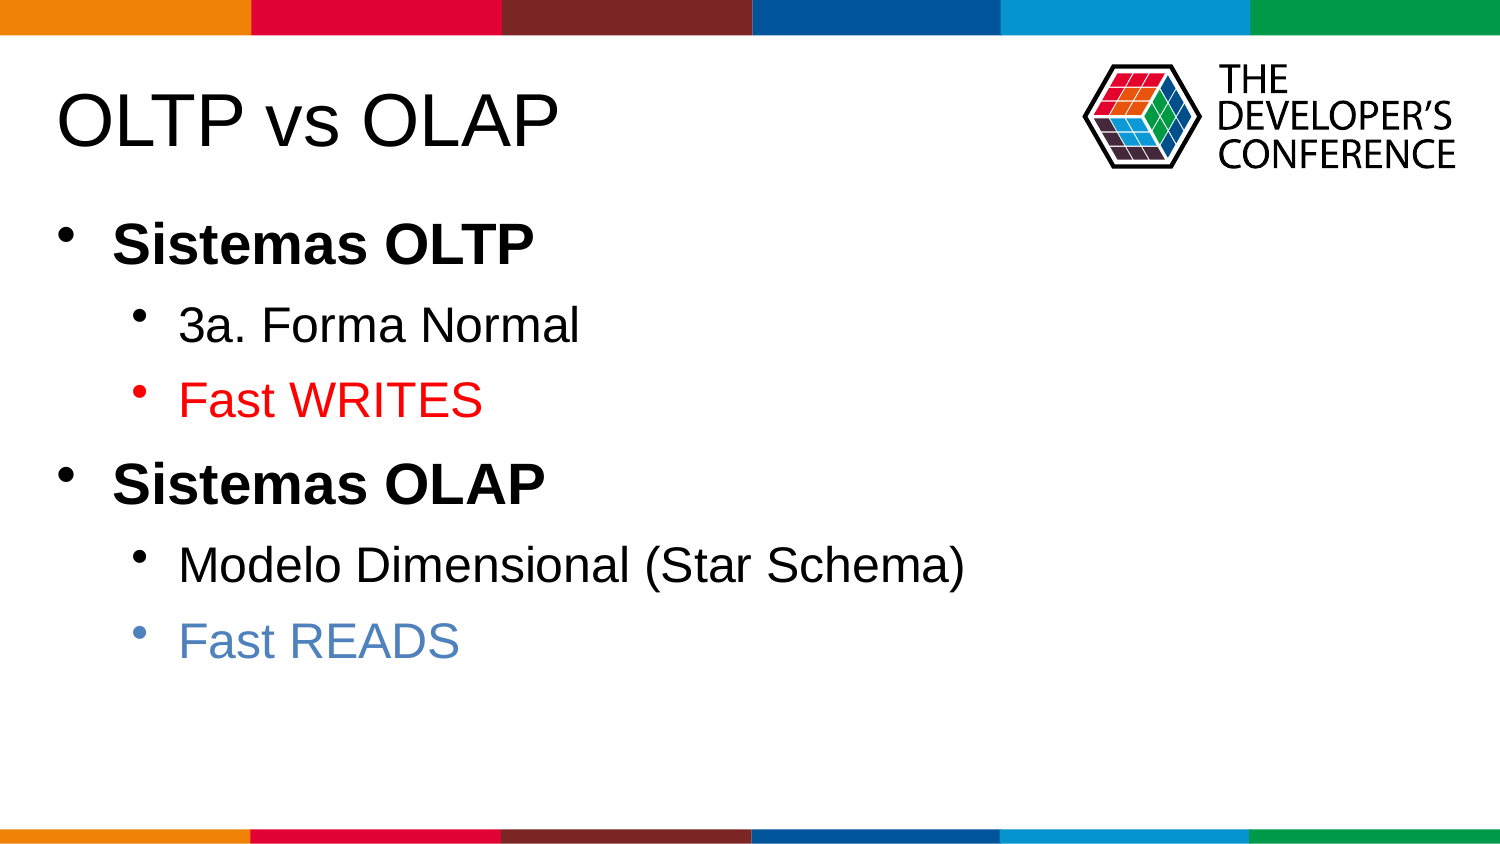

# OLTP vs OLAP
Sistemas OLTP
3a. Forma Normal
Fast WRITES
Sistemas OLAP
Modelo Dimensional (Star Schema)
Fast READS